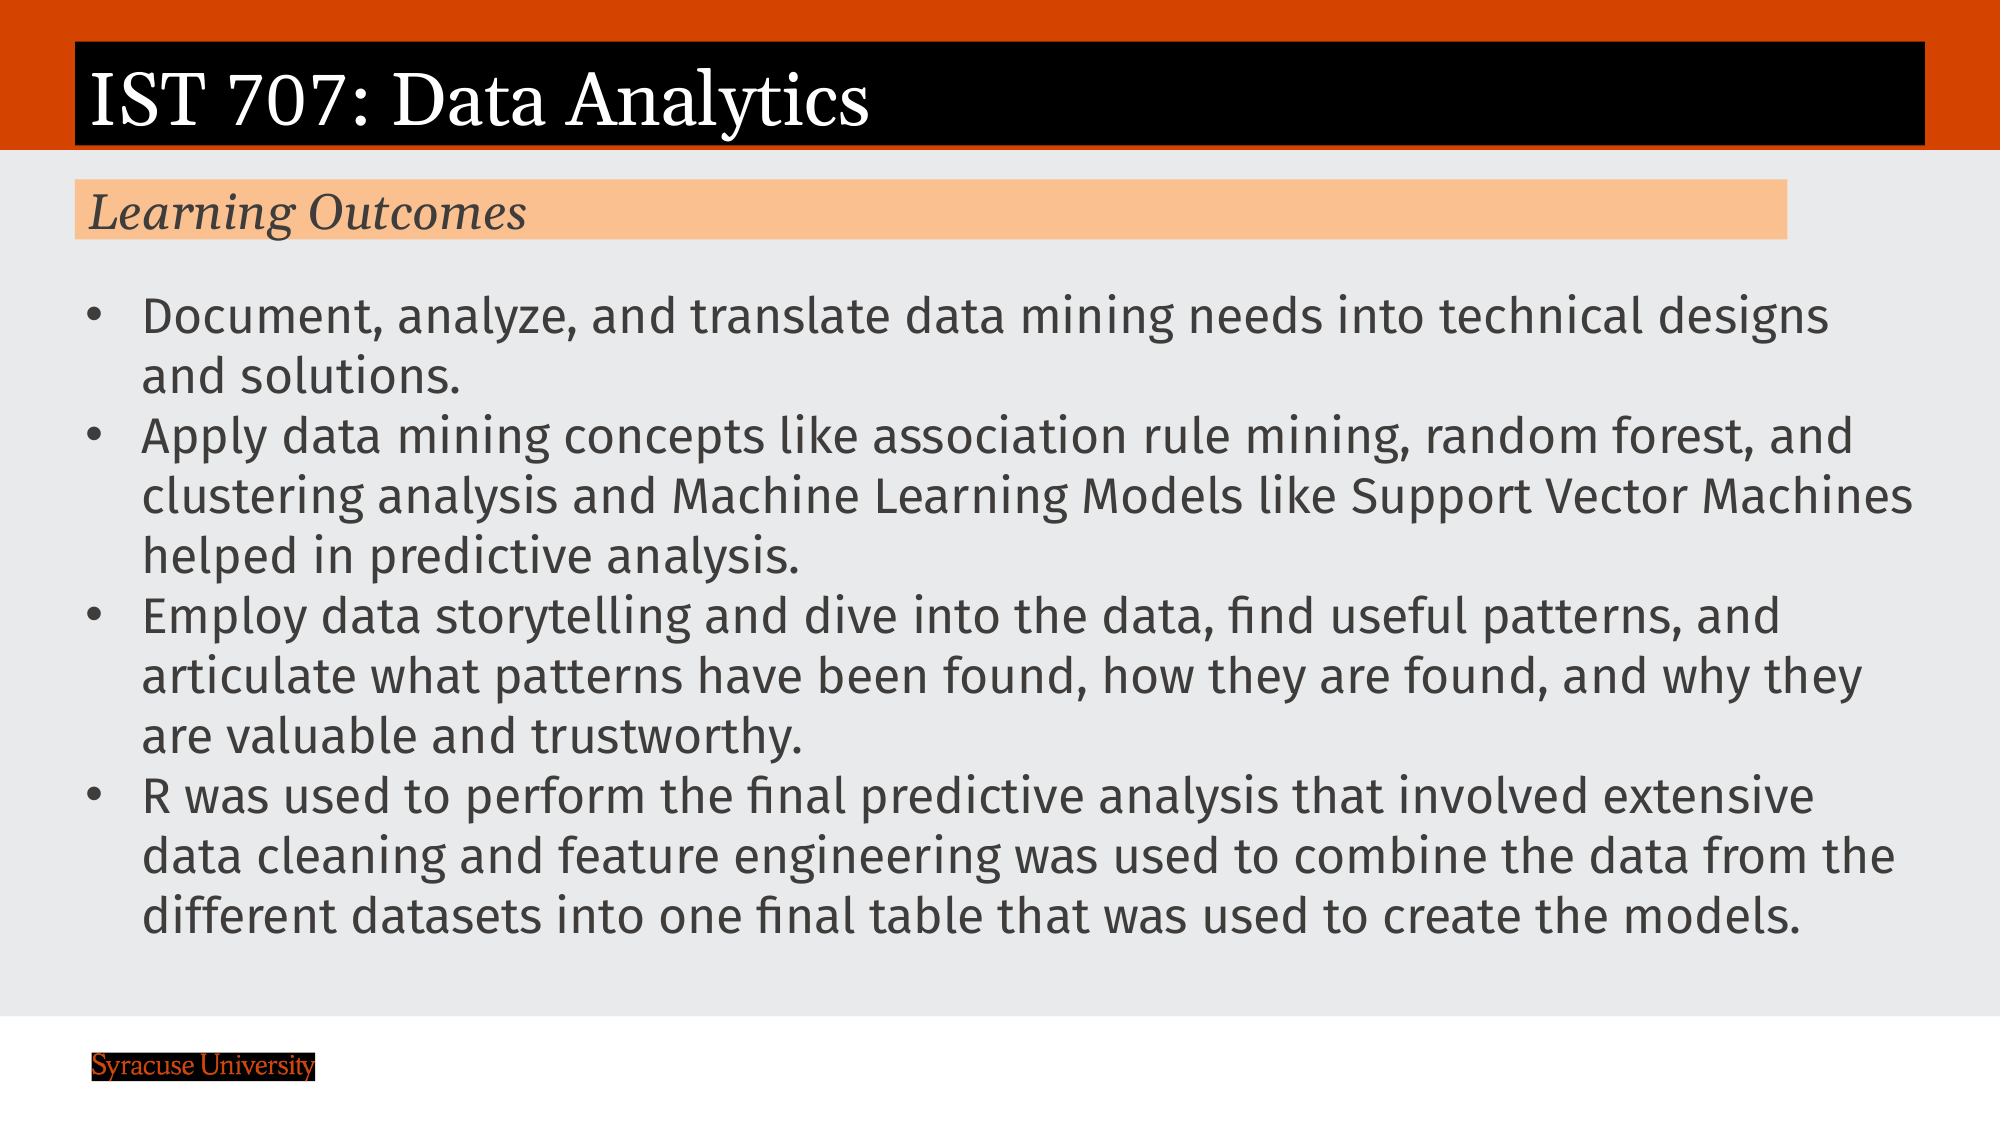

# IST 707: Data Analytics
Learning Outcomes

Document, analyze, and translate data mining needs into technical designs and solutions.
Apply data mining concepts like association rule mining, random forest, and clustering analysis and Machine Learning Models like Support Vector Machines helped in predictive analysis.
Employ data storytelling and dive into the data, find useful patterns, and articulate what patterns have been found, how they are found, and why they are valuable and trustworthy.
R was used to perform the final predictive analysis that involved extensive data cleaning and feature engineering was used to combine the data from the different datasets into one final table that was used to create the models.